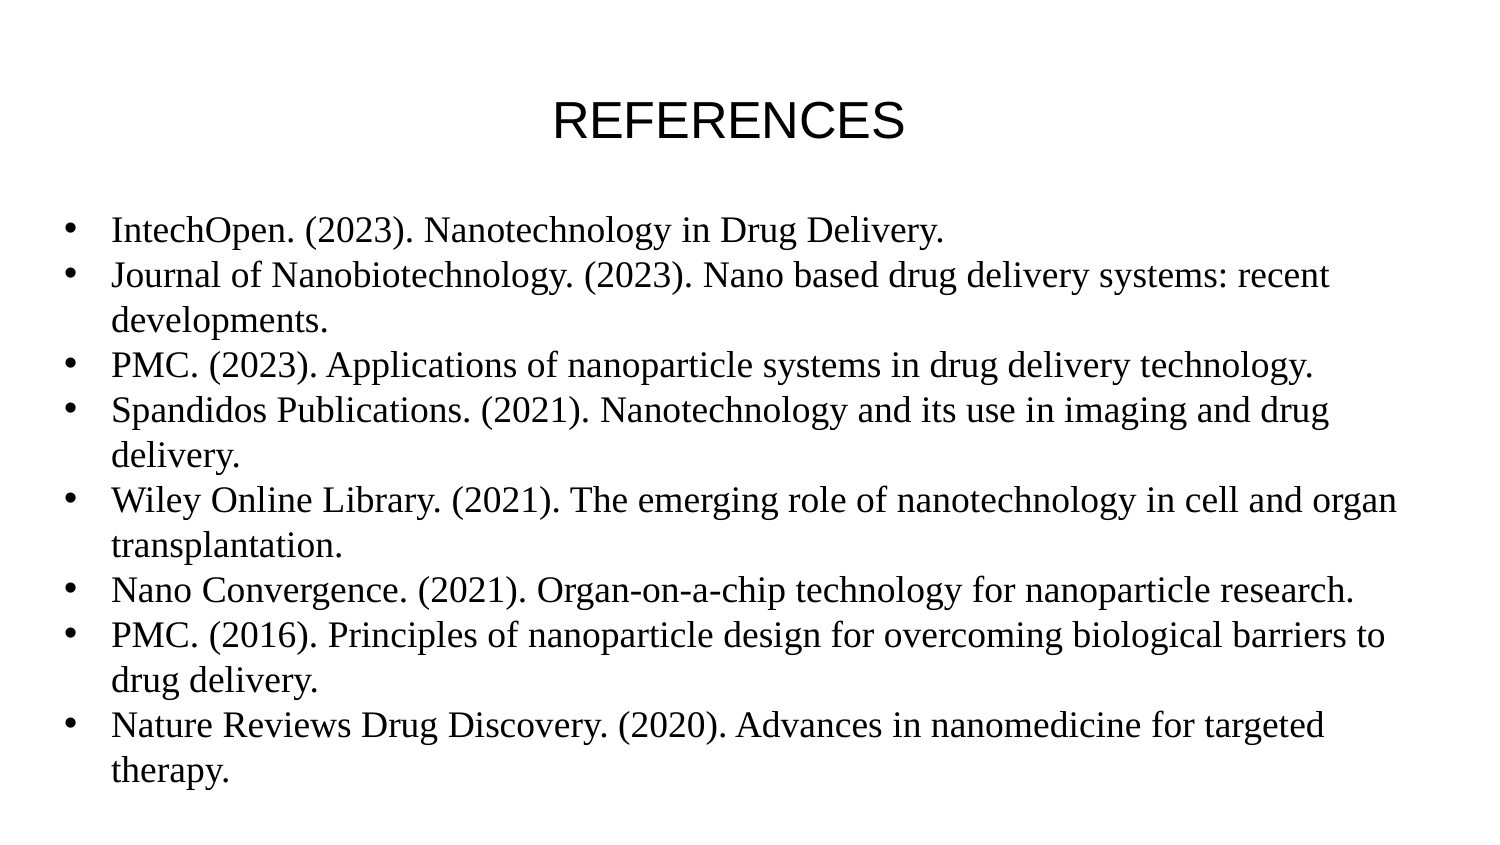

# REFERENCES
IntechOpen. (2023). Nanotechnology in Drug Delivery.
Journal of Nanobiotechnology. (2023). Nano based drug delivery systems: recent developments.
PMC. (2023). Applications of nanoparticle systems in drug delivery technology.
Spandidos Publications. (2021). Nanotechnology and its use in imaging and drug delivery.
Wiley Online Library. (2021). The emerging role of nanotechnology in cell and organ transplantation.
Nano Convergence. (2021). Organ-on-a-chip technology for nanoparticle research.
PMC. (2016). Principles of nanoparticle design for overcoming biological barriers to drug delivery.
Nature Reviews Drug Discovery. (2020). Advances in nanomedicine for targeted therapy.